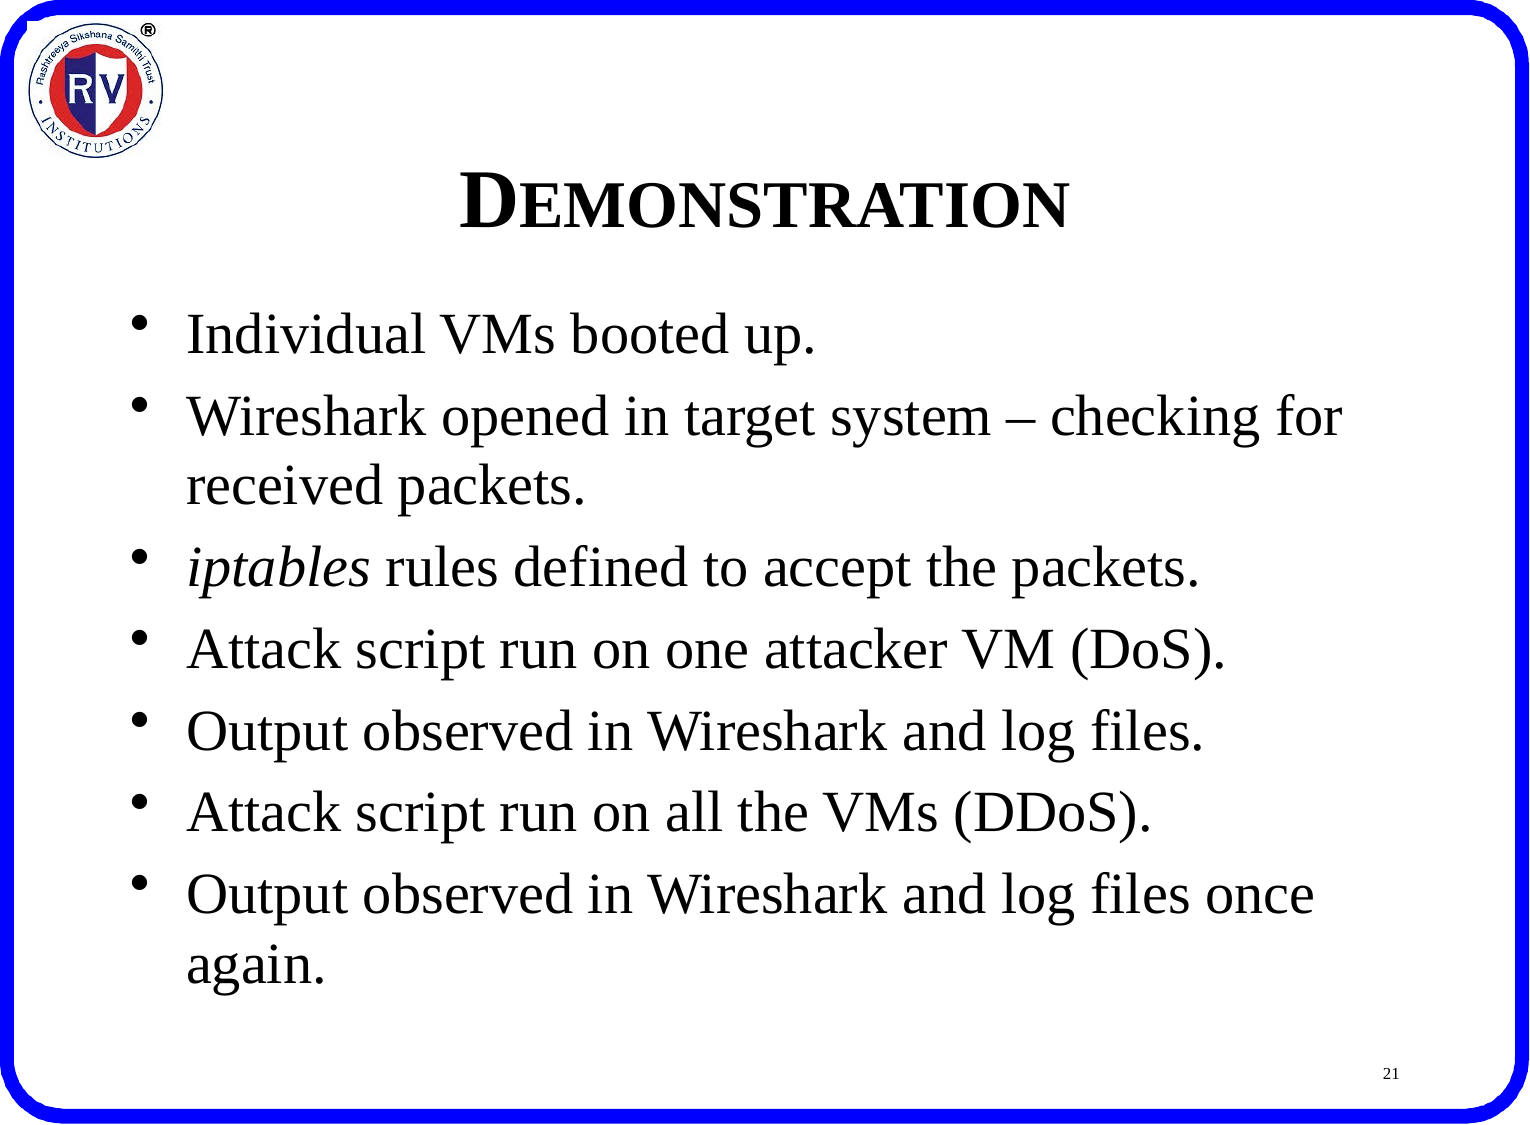

# DEMONSTRATION
Individual VMs booted up.
Wireshark opened in target system – checking for received packets.
iptables rules defined to accept the packets.
Attack script run on one attacker VM (DoS).
Output observed in Wireshark and log files.
Attack script run on all the VMs (DDoS).
Output observed in Wireshark and log files once again.
21